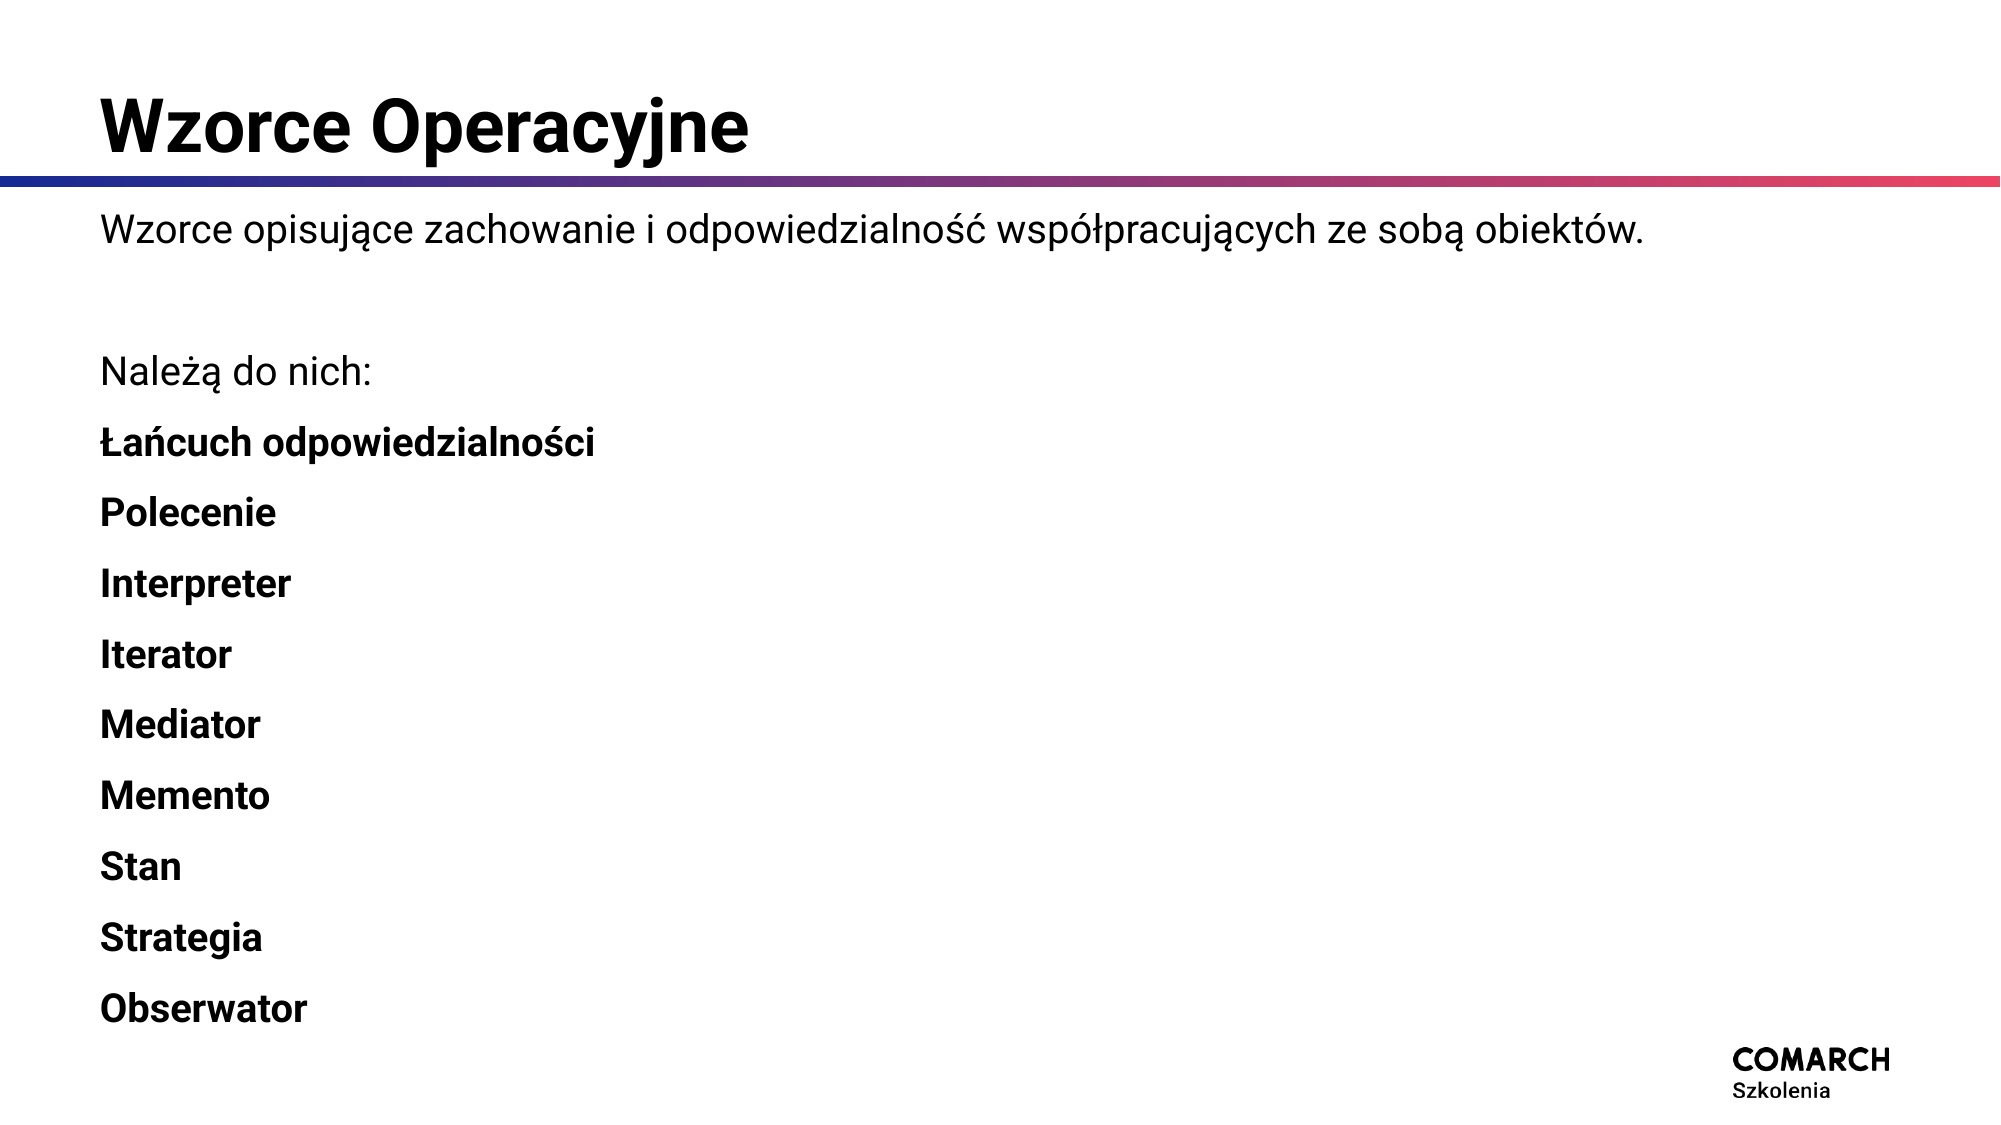

# Wzorce Operacyjne
Wzorce opisujące zachowanie i odpowiedzialność współpracujących ze sobą obiektów.

Należą do nich:
Łańcuch odpowiedzialności
Polecenie
Interpreter
Iterator
Mediator
Memento
Stan
Strategia
Obserwator